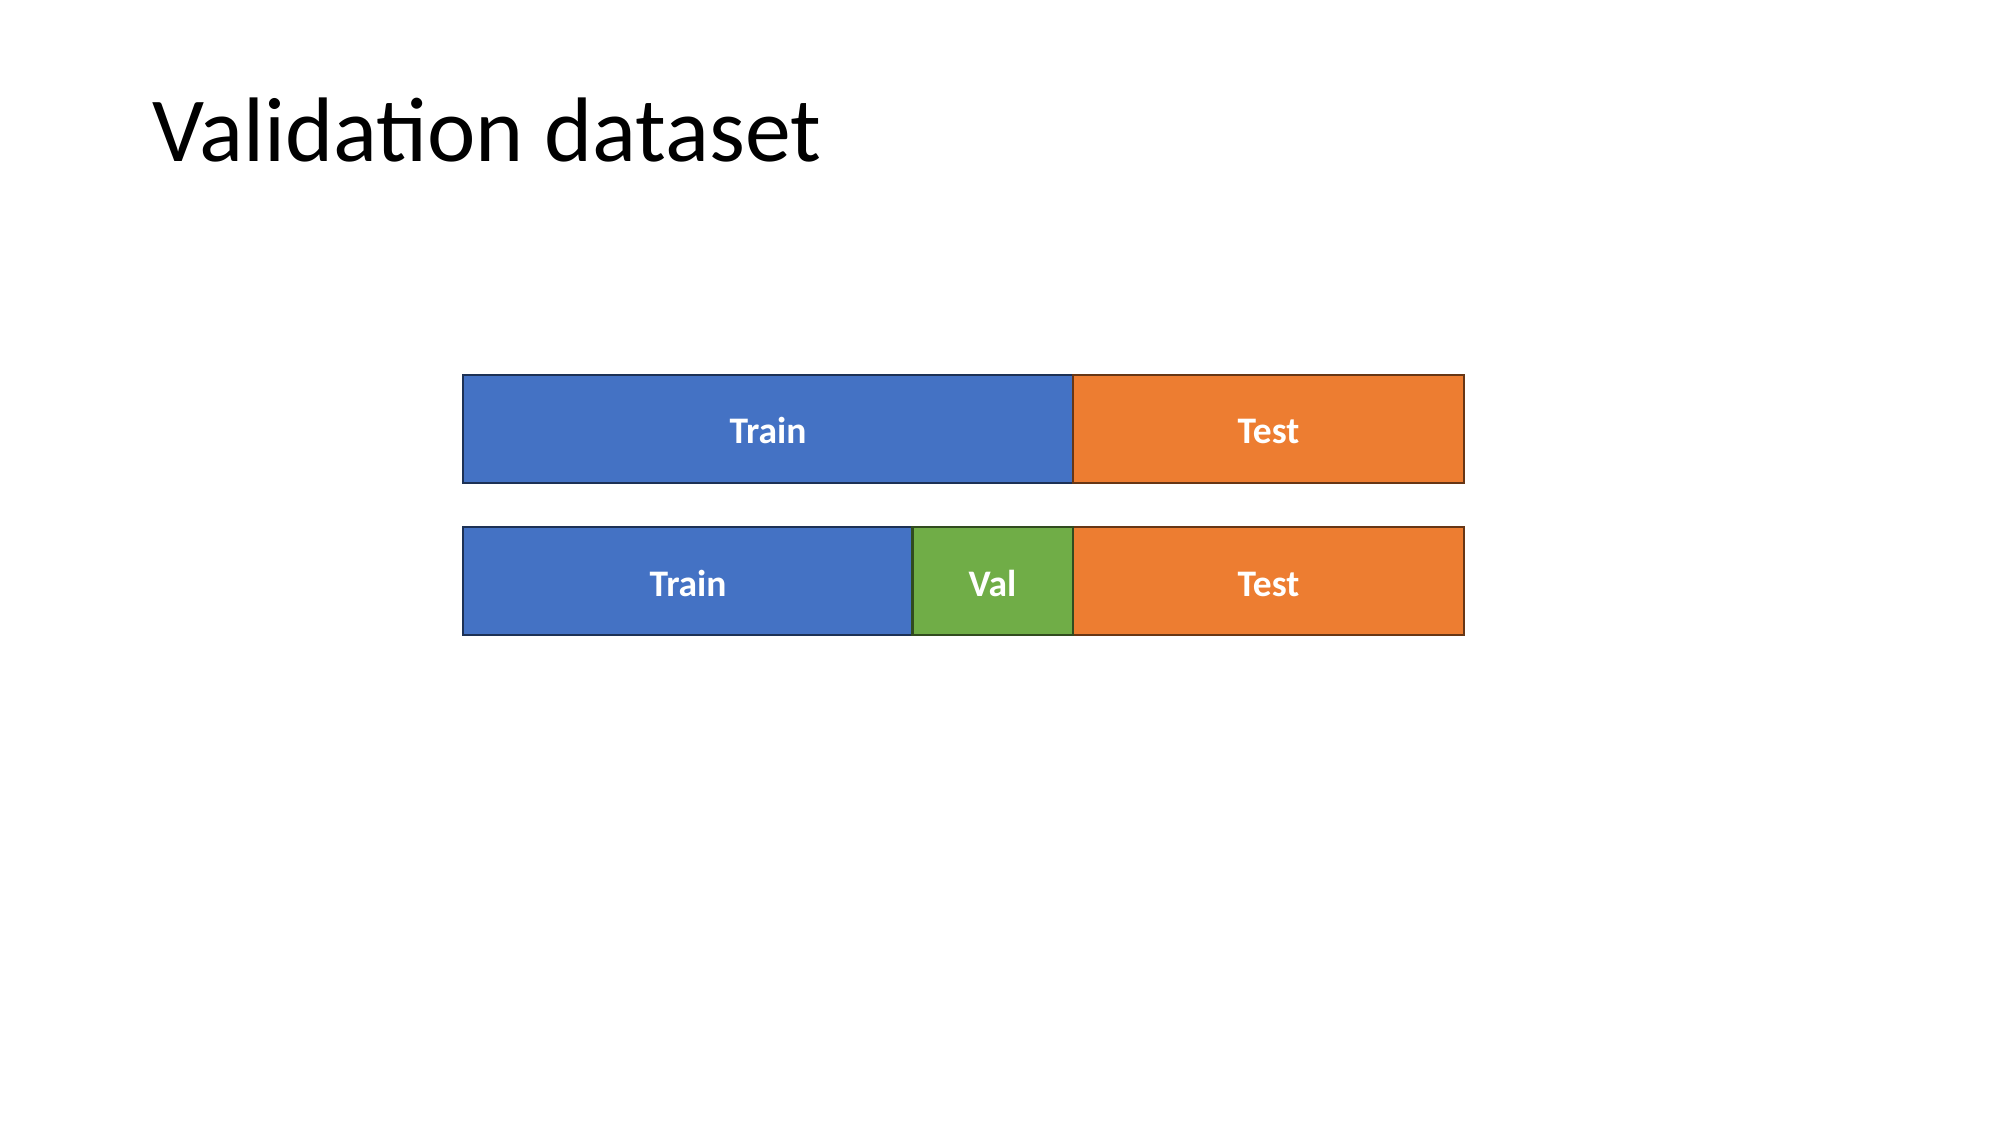

# Validation dataset
Test
Train
Test
Train
Val